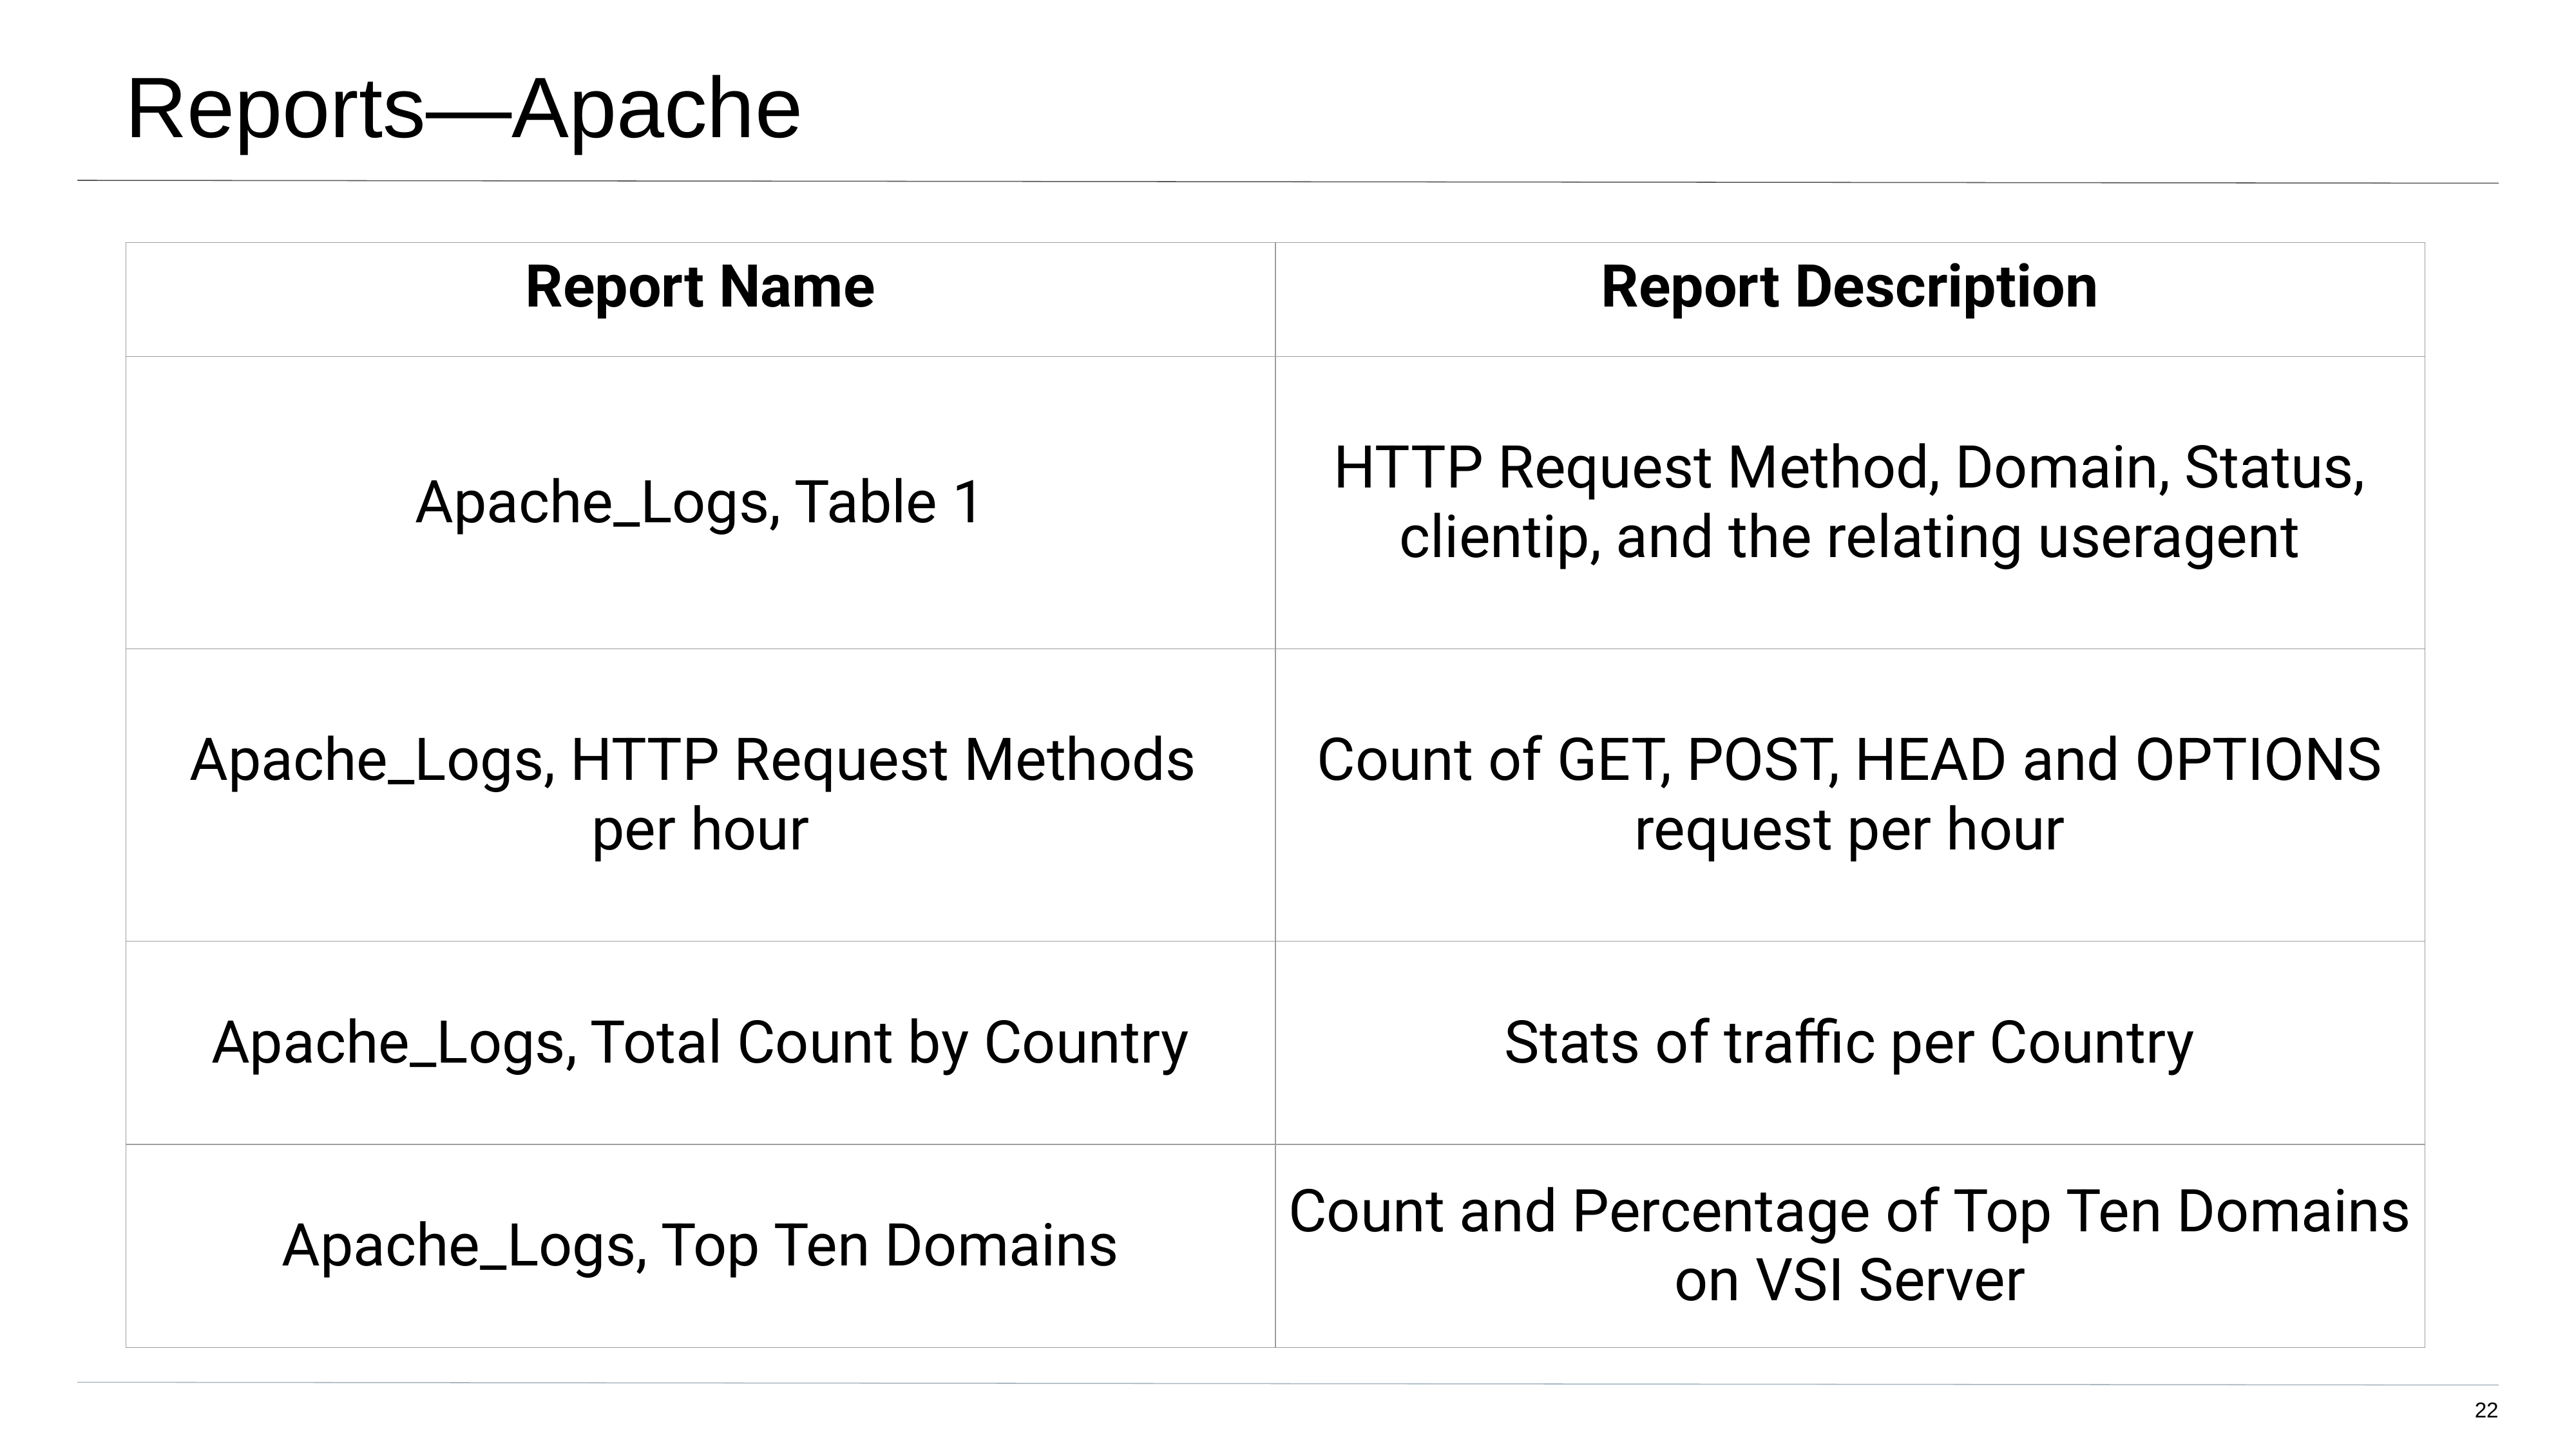

# Reports—Apache
| Report Name | Report Description |
| --- | --- |
| Apache\_Logs, Table 1 | HTTP Request Method, Domain, Status, clientip, and the relating useragent |
| Apache\_Logs, HTTP Request Methods per hour | Count of GET, POST, HEAD and OPTIONS request per hour |
| Apache\_Logs, Total Count by Country | Stats of traffic per Country |
| Apache\_Logs, Top Ten Domains | Count and Percentage of Top Ten Domains on VSI Server |
22